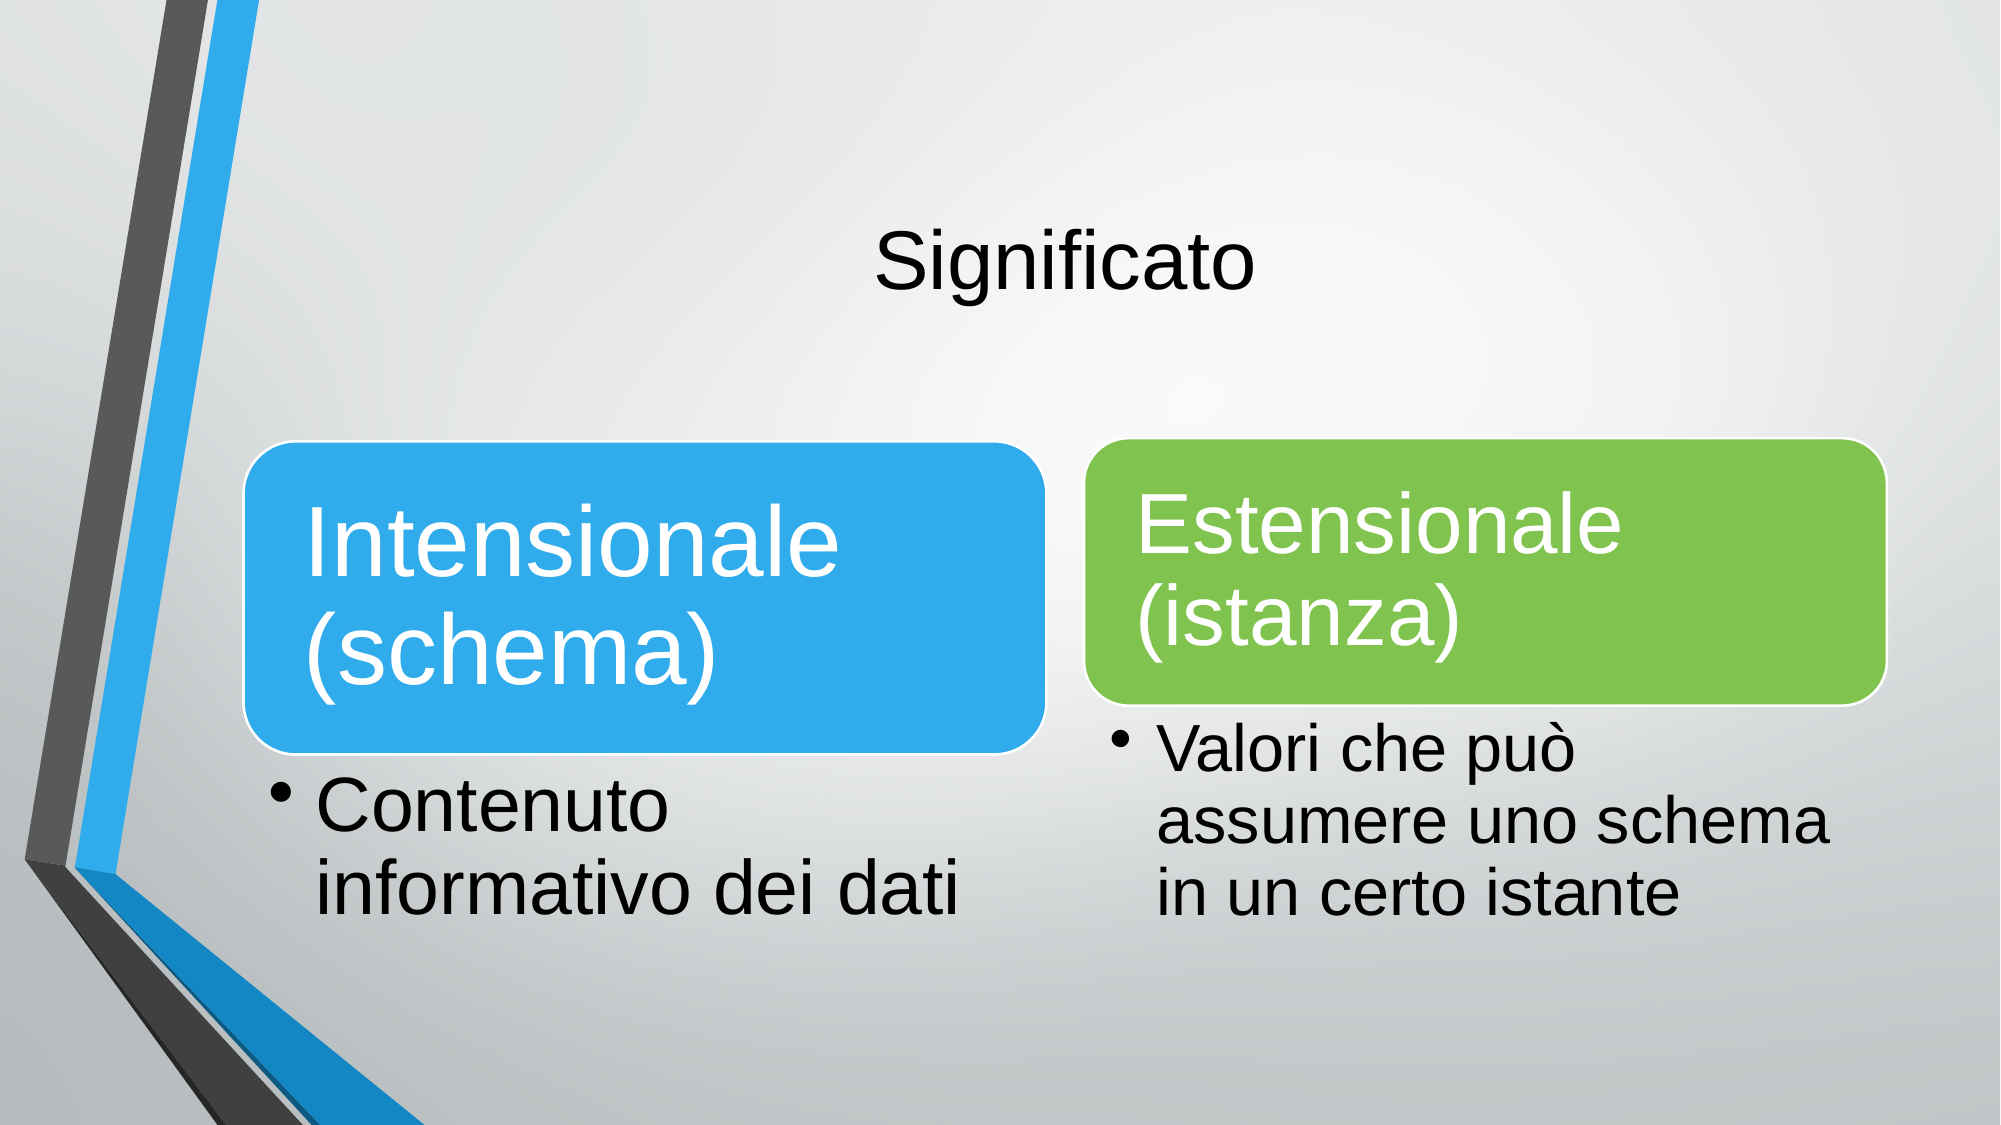

# Significato
Intensionale (schema)
Contenuto informativo dei dati
Estensionale (istanza)
Valori che può assumere uno schema in un certo istante